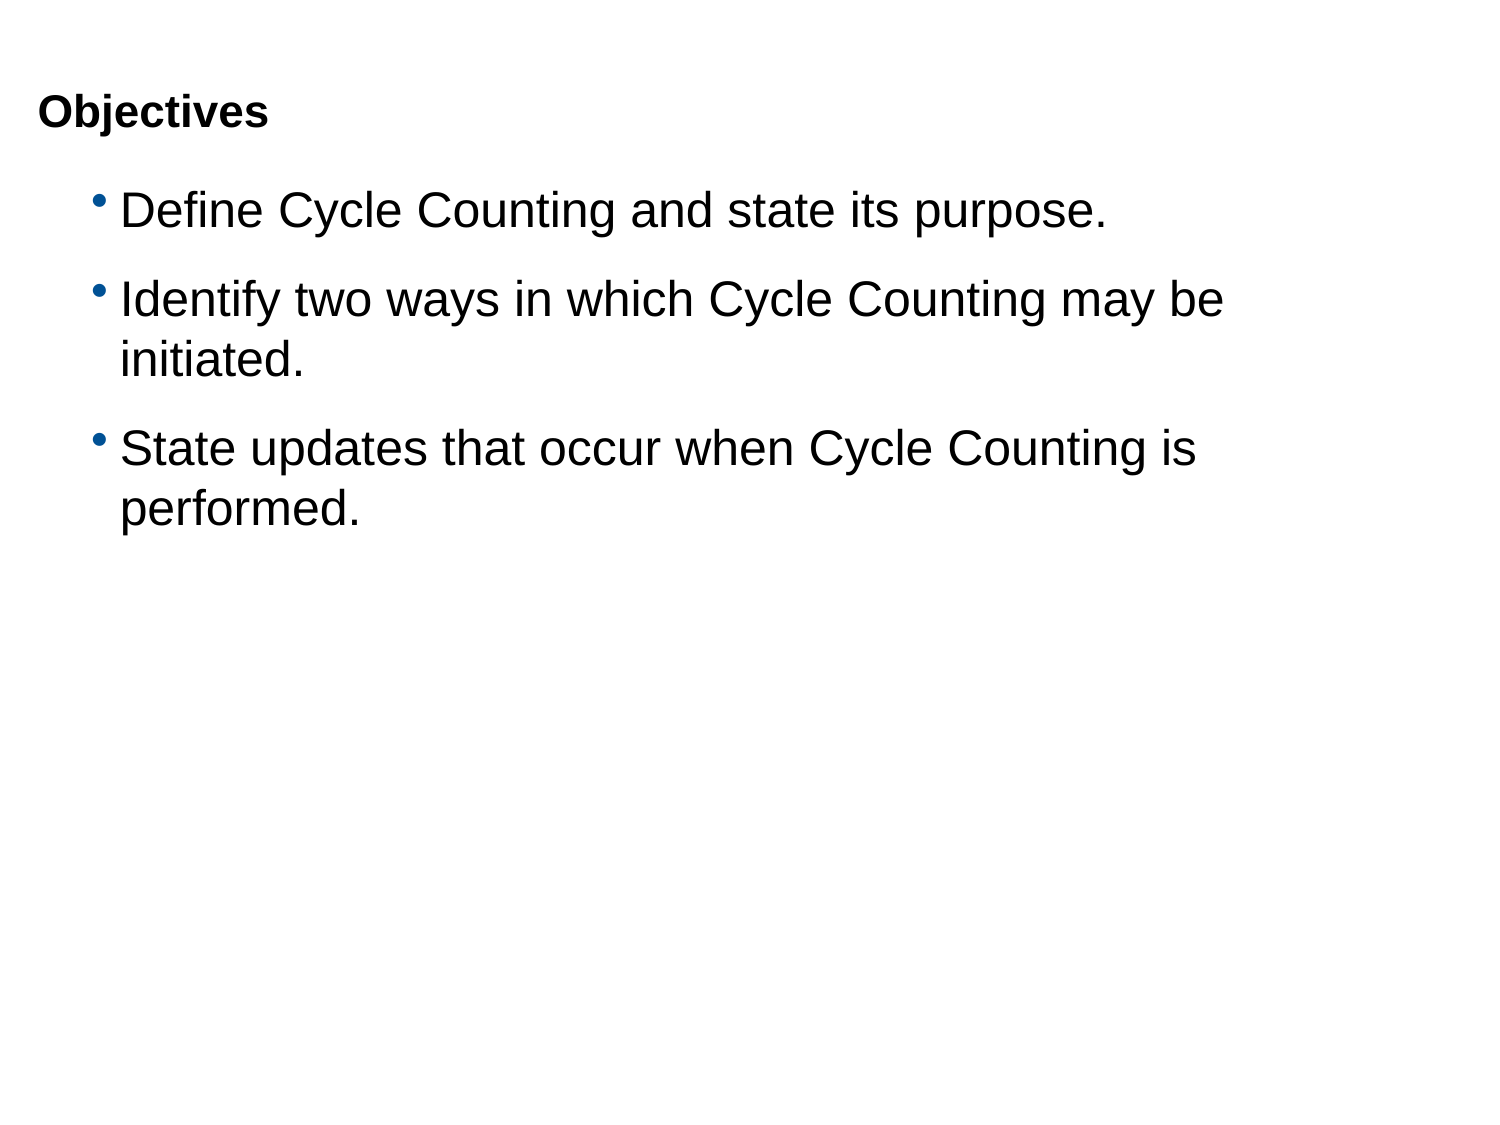

# Objectives
Define Cycle Counting and state its purpose.
Identify two ways in which Cycle Counting may be initiated.
State updates that occur when Cycle Counting is performed.